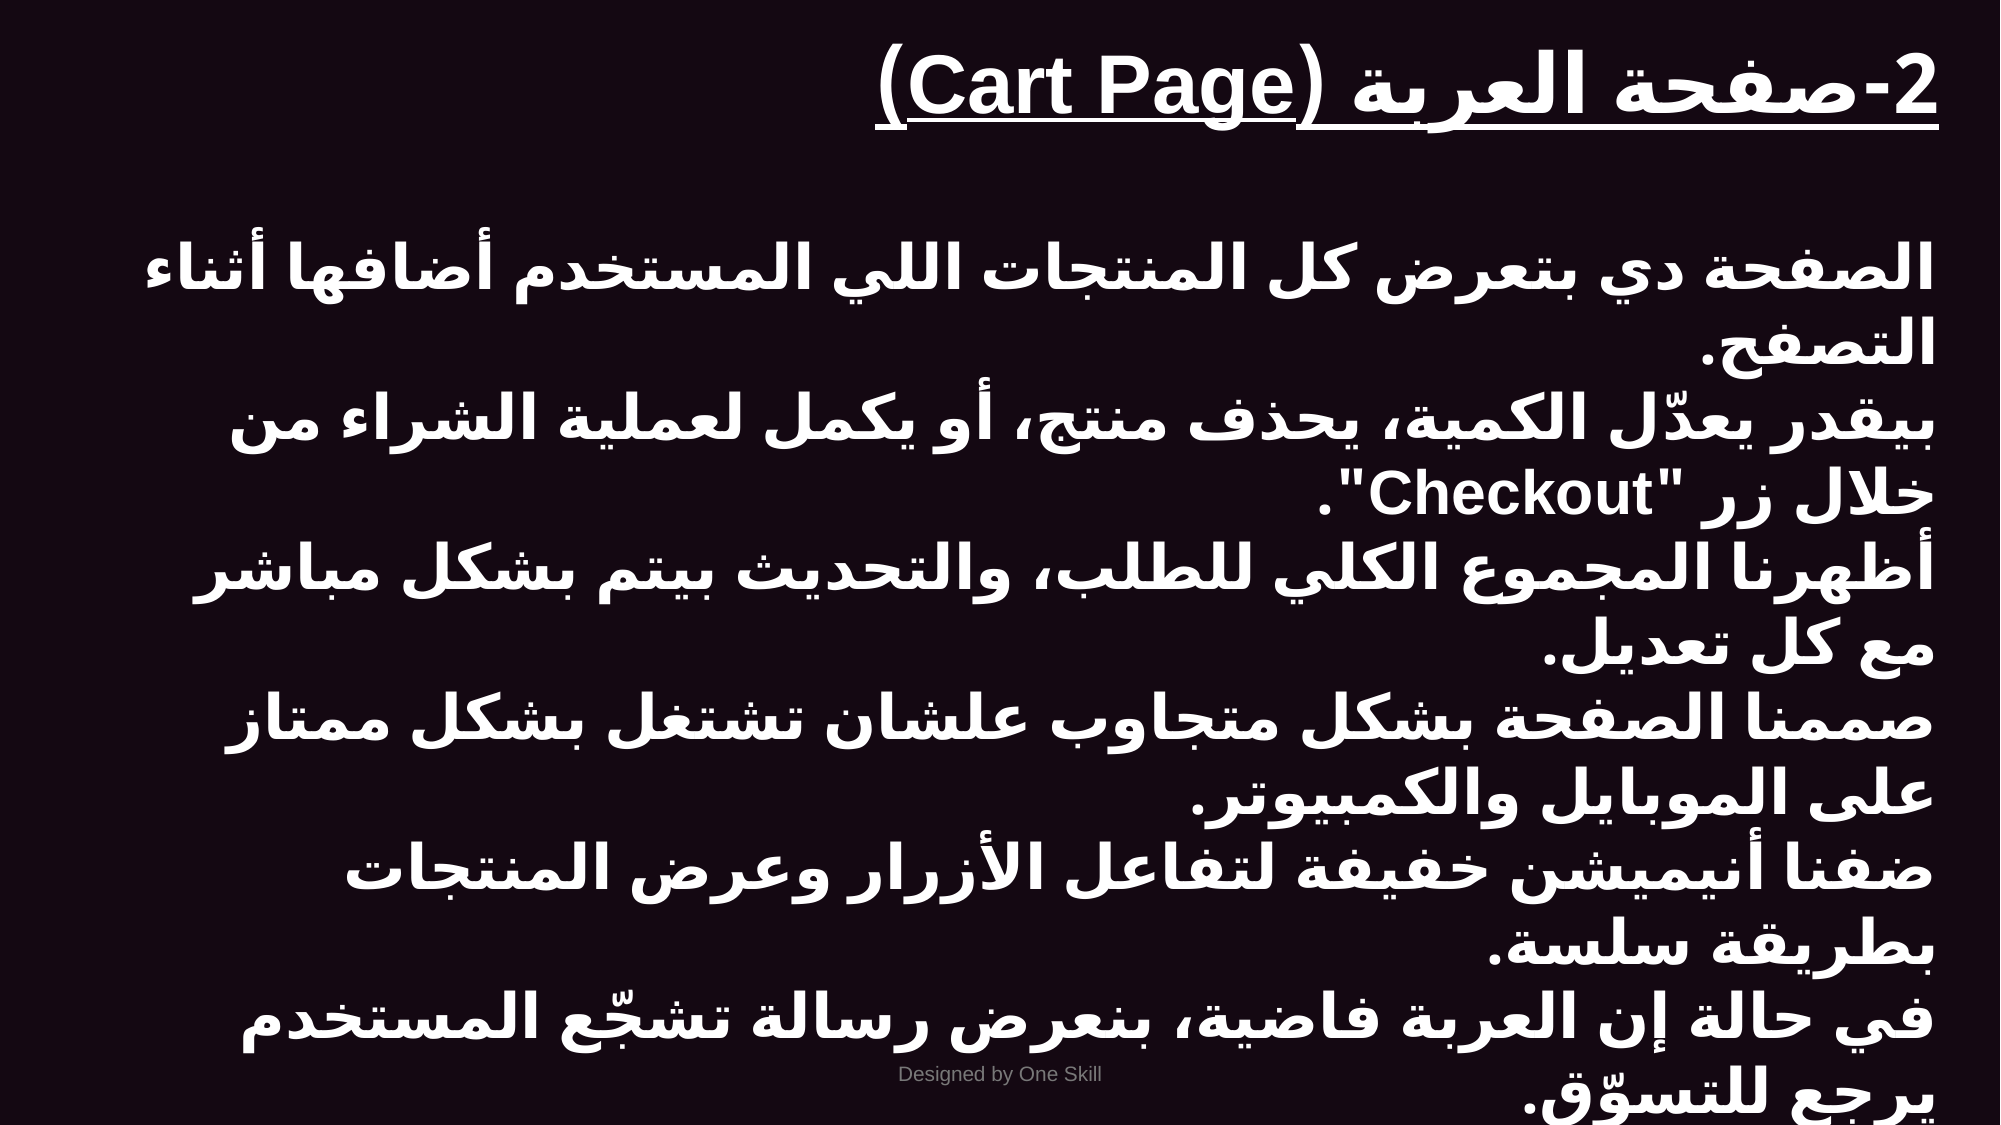

2-صفحة العربة (Cart Page)
الصفحة دي بتعرض كل المنتجات اللي المستخدم أضافها أثناء التصفح.
بيقدر يعدّل الكمية، يحذف منتج، أو يكمل لعملية الشراء من خلال زر "Checkout".
أظهرنا المجموع الكلي للطلب، والتحديث بيتم بشكل مباشر مع كل تعديل.
صممنا الصفحة بشكل متجاوب علشان تشتغل بشكل ممتاز على الموبايل والكمبيوتر.
ضفنا أنيميشن خفيفة لتفاعل الأزرار وعرض المنتجات بطريقة سلسة.
في حالة إن العربة فاضية، بنعرض رسالة تشجّع المستخدم يرجع للتسوّق.
استخدمنا localStorage لحفظ المنتجات مؤقتًا حتى لو الصفحة اتقفلت.
ربطنا العربة بتسجيل الدخول علشان المحتوى يفضل محفوظ بين الجلسات.
راعينا إن الأداء يفضل سريع حتى لو عدد المنتجات زاد.
الصفحة دي بتسهّل على المستخدم مراجعة طلباته قبل ما يكمّل عملية الشراء.
Designed by One Skill